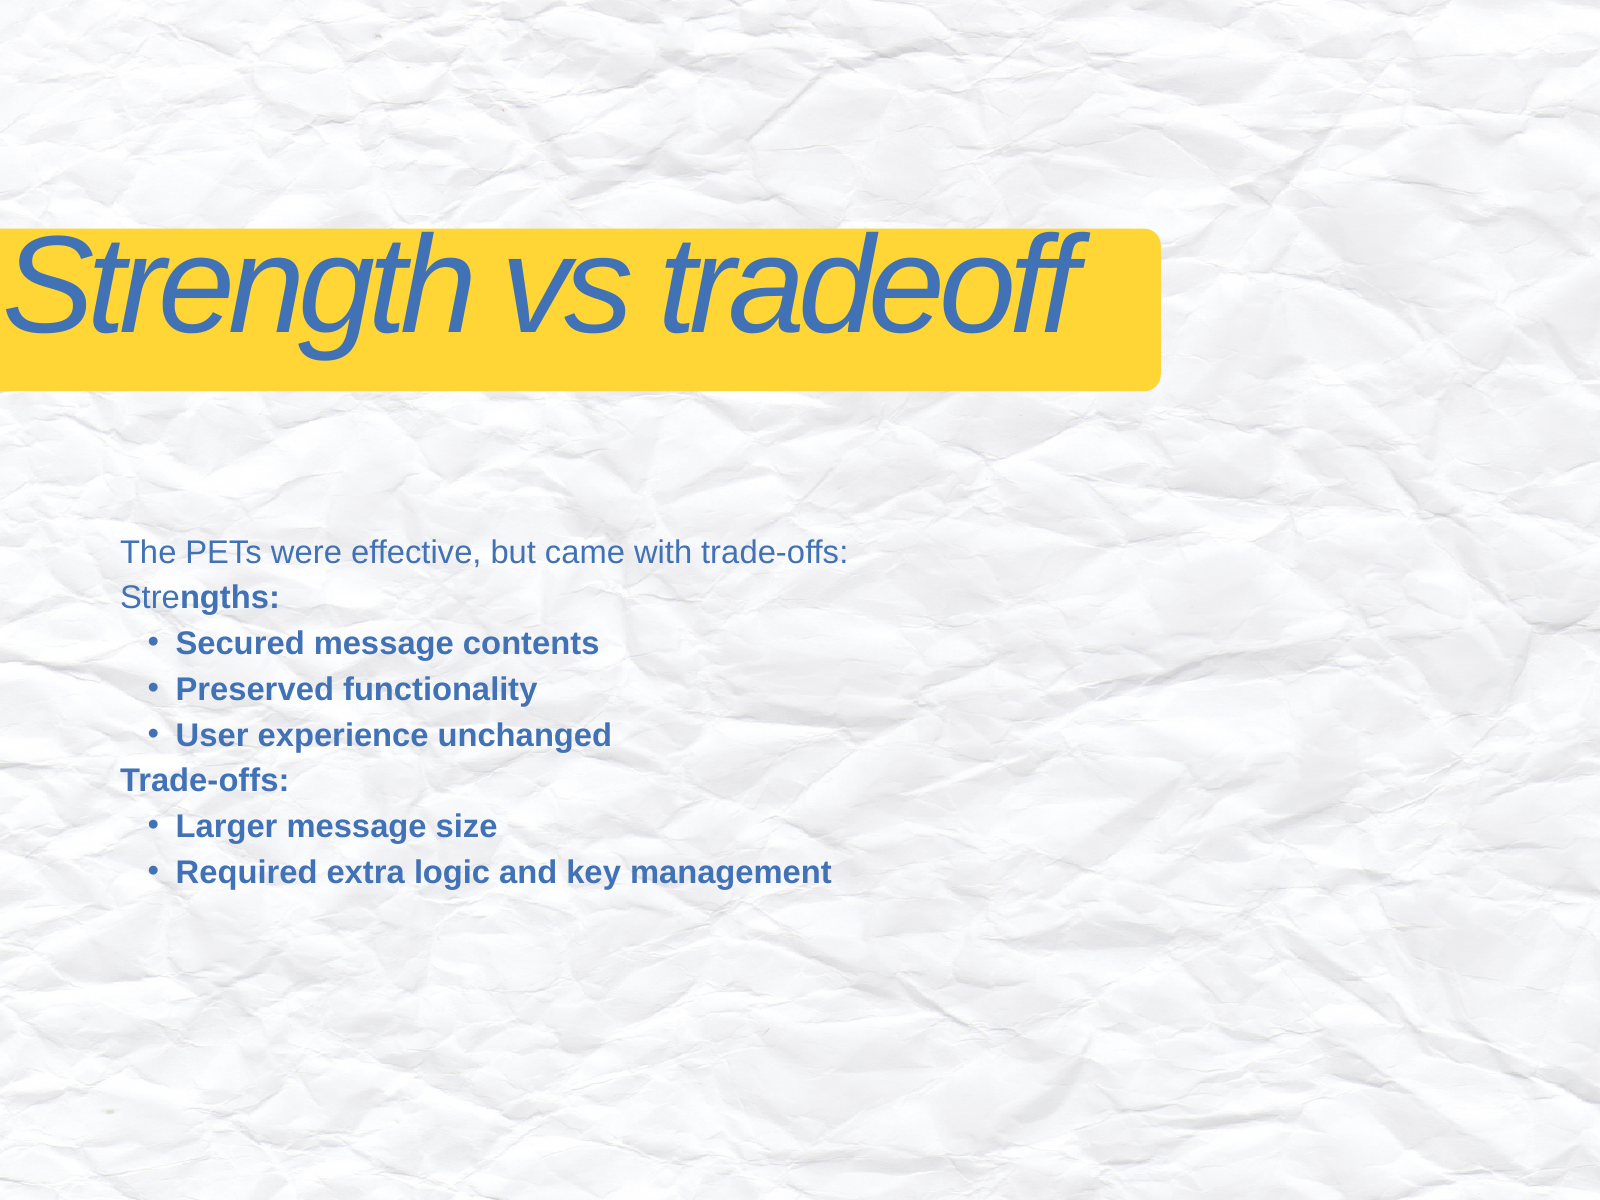

Strength vs tradeoff
The PETs were effective, but came with trade-offs:
Strengths:
Secured message contents
Preserved functionality
User experience unchanged
Trade-offs:
Larger message size
Required extra logic and key management